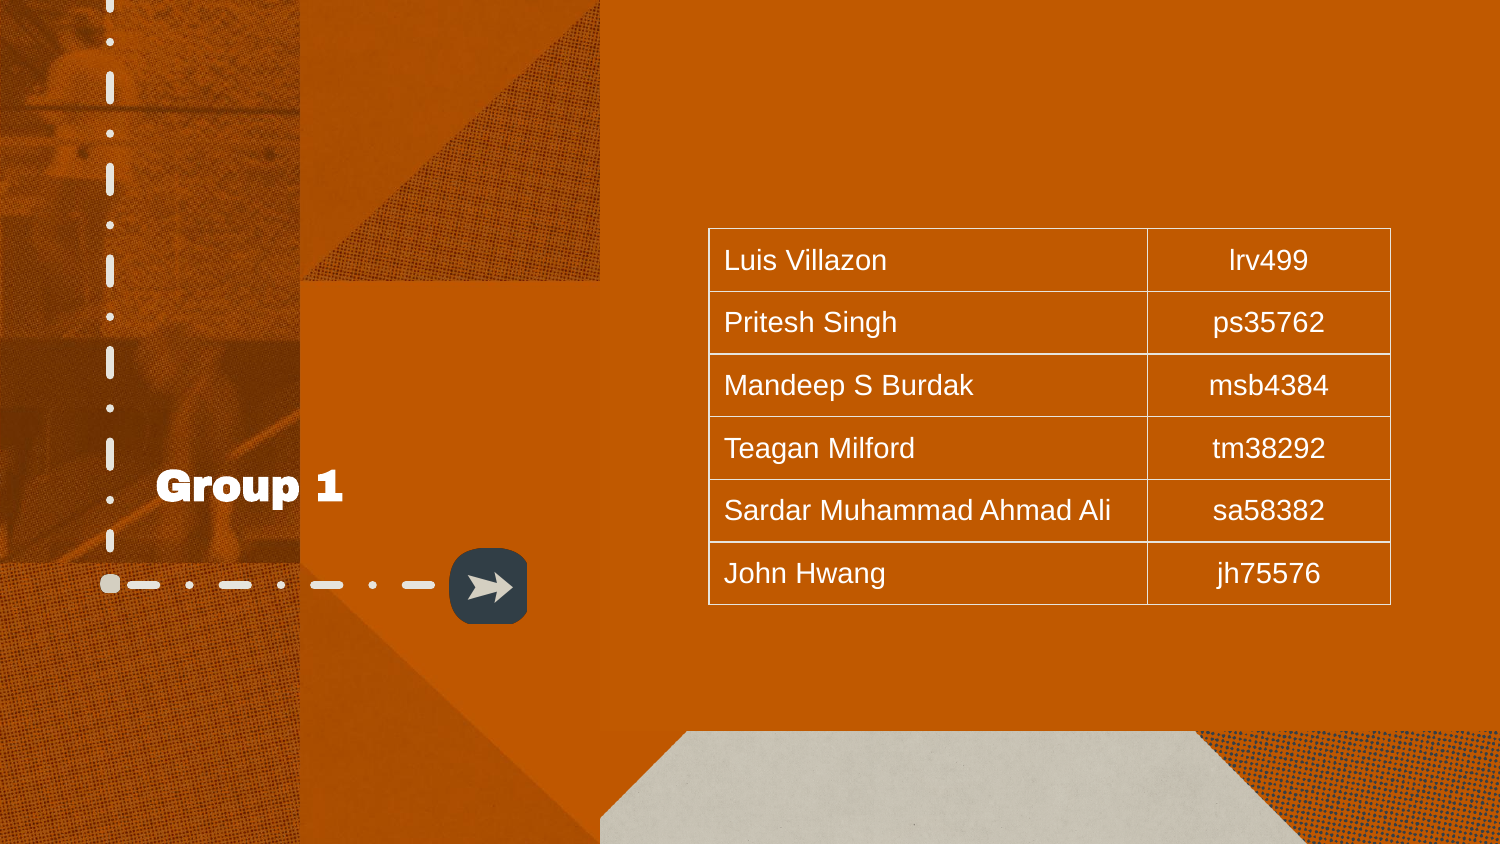

# Group 1
| Luis Villazon | lrv499 |
| --- | --- |
| Pritesh Singh | ps35762 |
| Mandeep S Burdak | msb4384 |
| Teagan Milford | tm38292 |
| Sardar Muhammad Ahmad Ali | sa58382 |
| John Hwang | jh75576 |